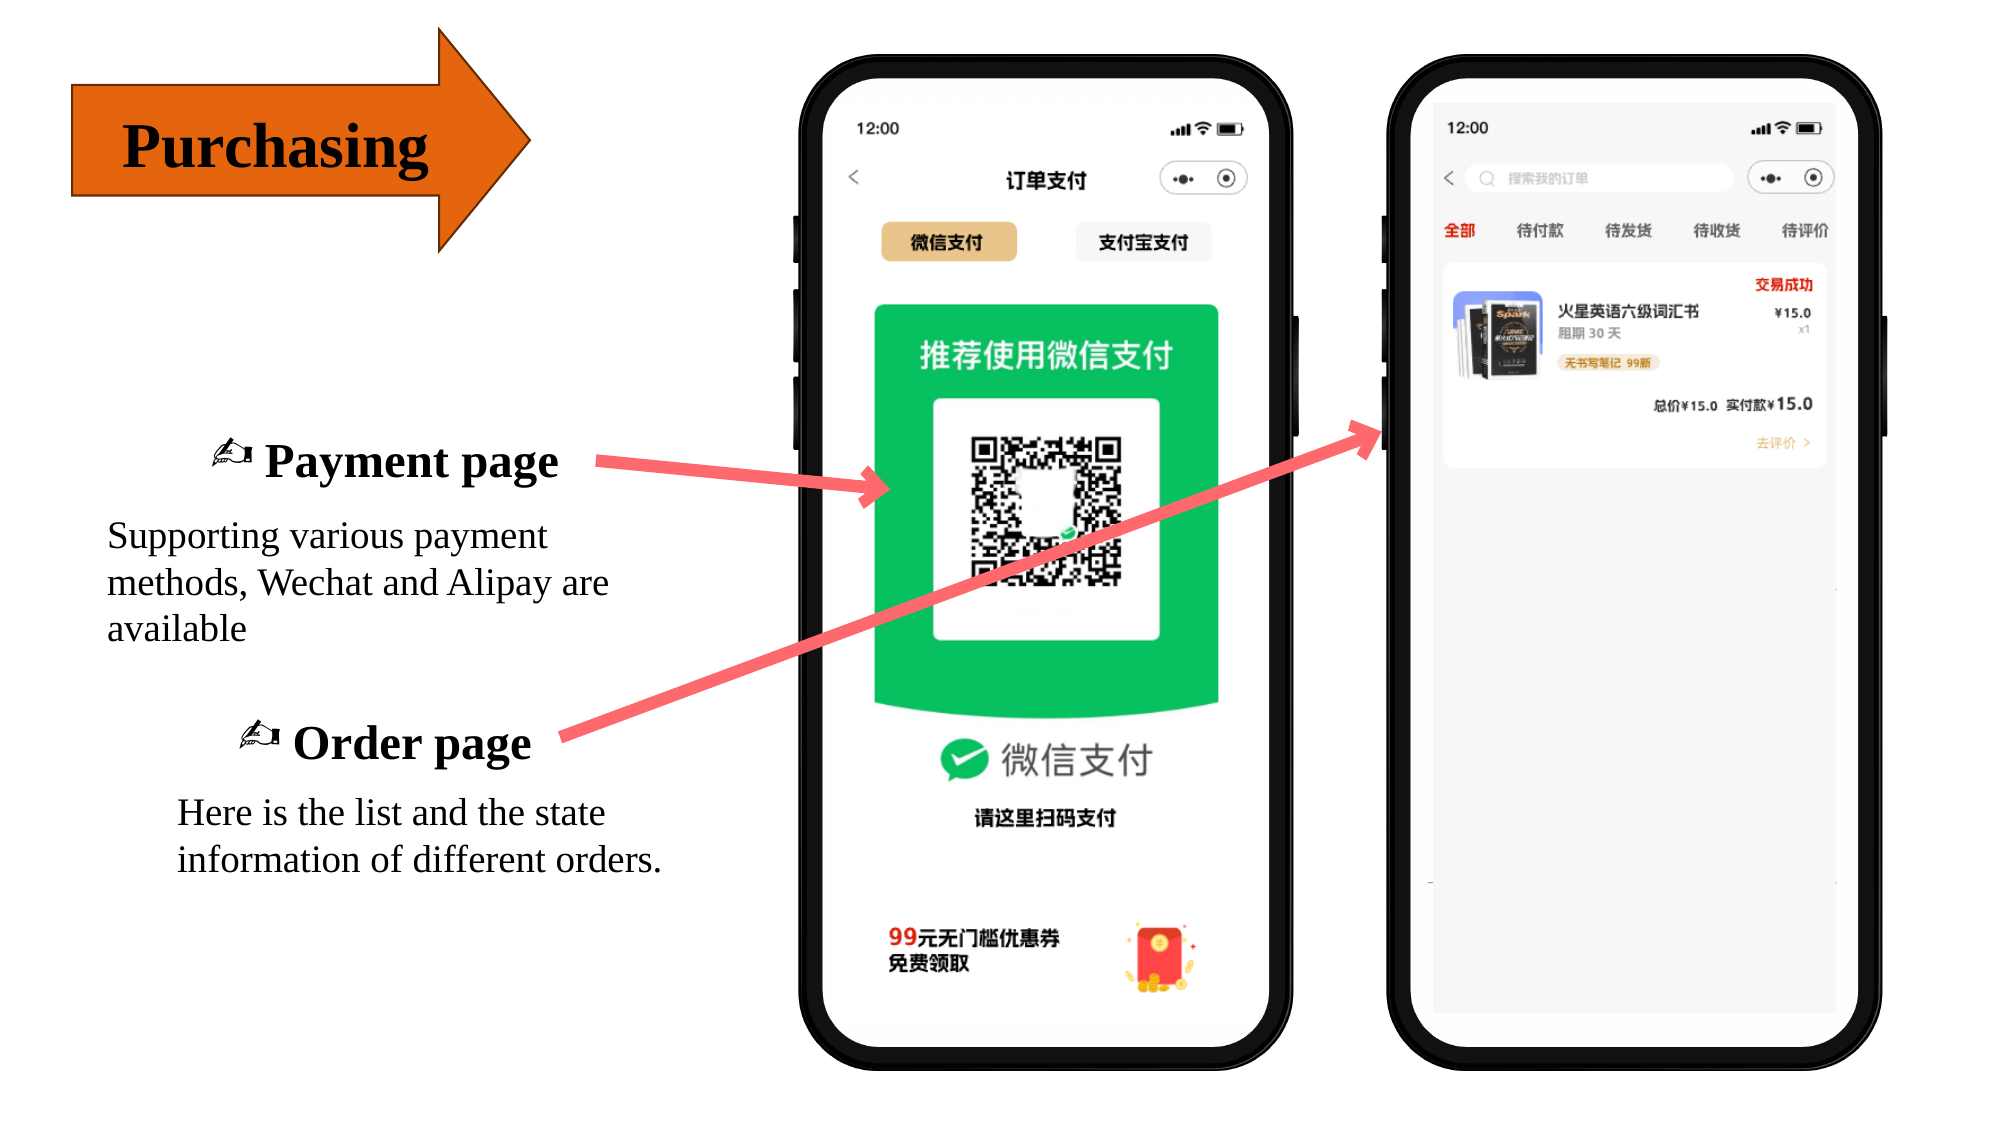

Purchasing

Payment page

Supporting various payment methods, Wechat and Alipay are available

Order page
Here is the list and the state information of different orders.